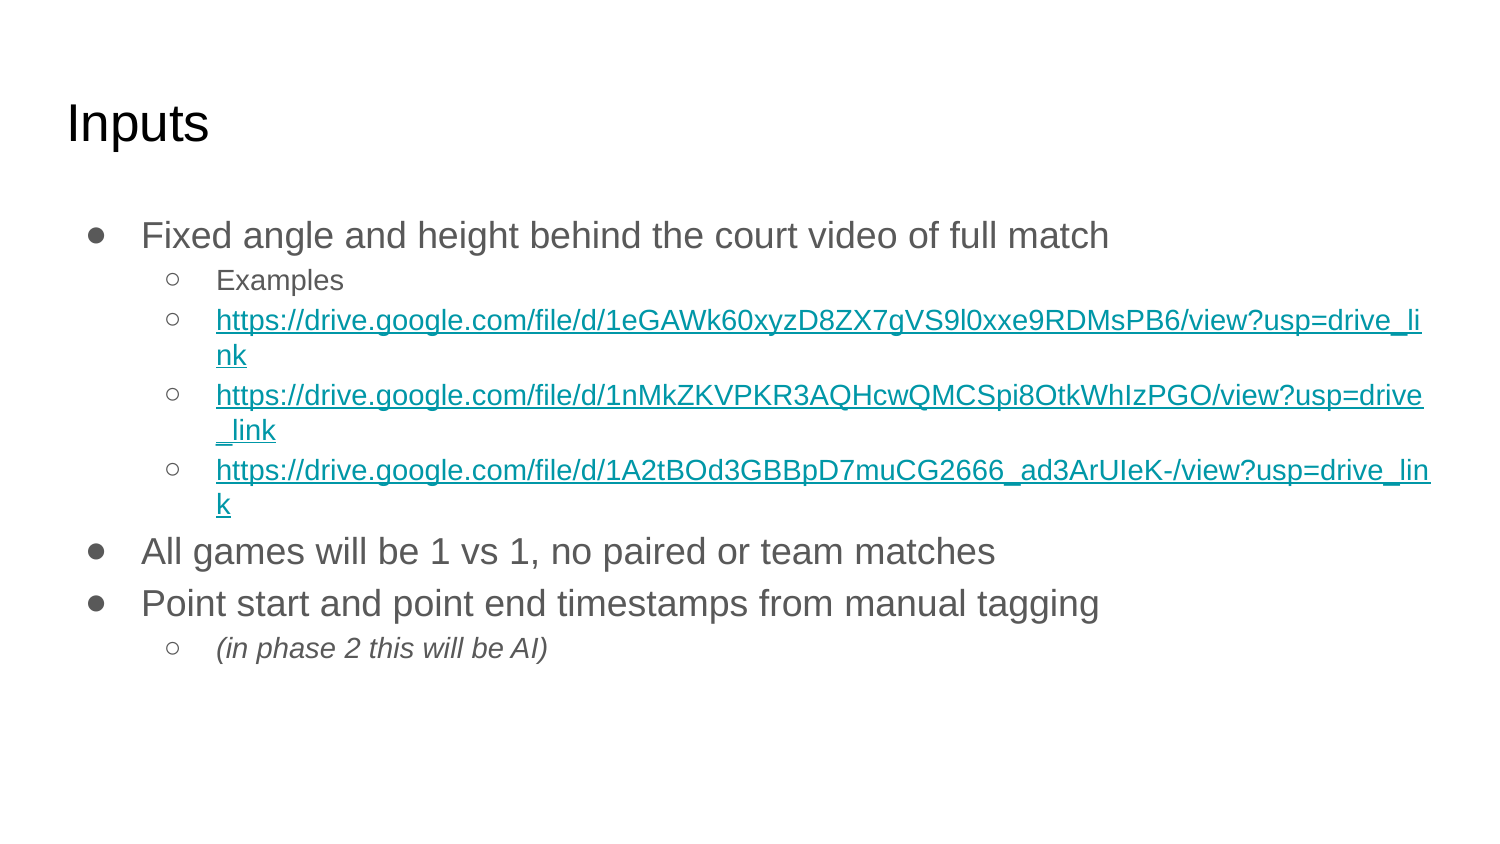

# Inputs
Fixed angle and height behind the court video of full match
Examples
https://drive.google.com/file/d/1eGAWk60xyzD8ZX7gVS9l0xxe9RDMsPB6/view?usp=drive_link
https://drive.google.com/file/d/1nMkZKVPKR3AQHcwQMCSpi8OtkWhIzPGO/view?usp=drive_link
https://drive.google.com/file/d/1A2tBOd3GBBpD7muCG2666_ad3ArUIeK-/view?usp=drive_link
All games will be 1 vs 1, no paired or team matches
Point start and point end timestamps from manual tagging
(in phase 2 this will be AI)